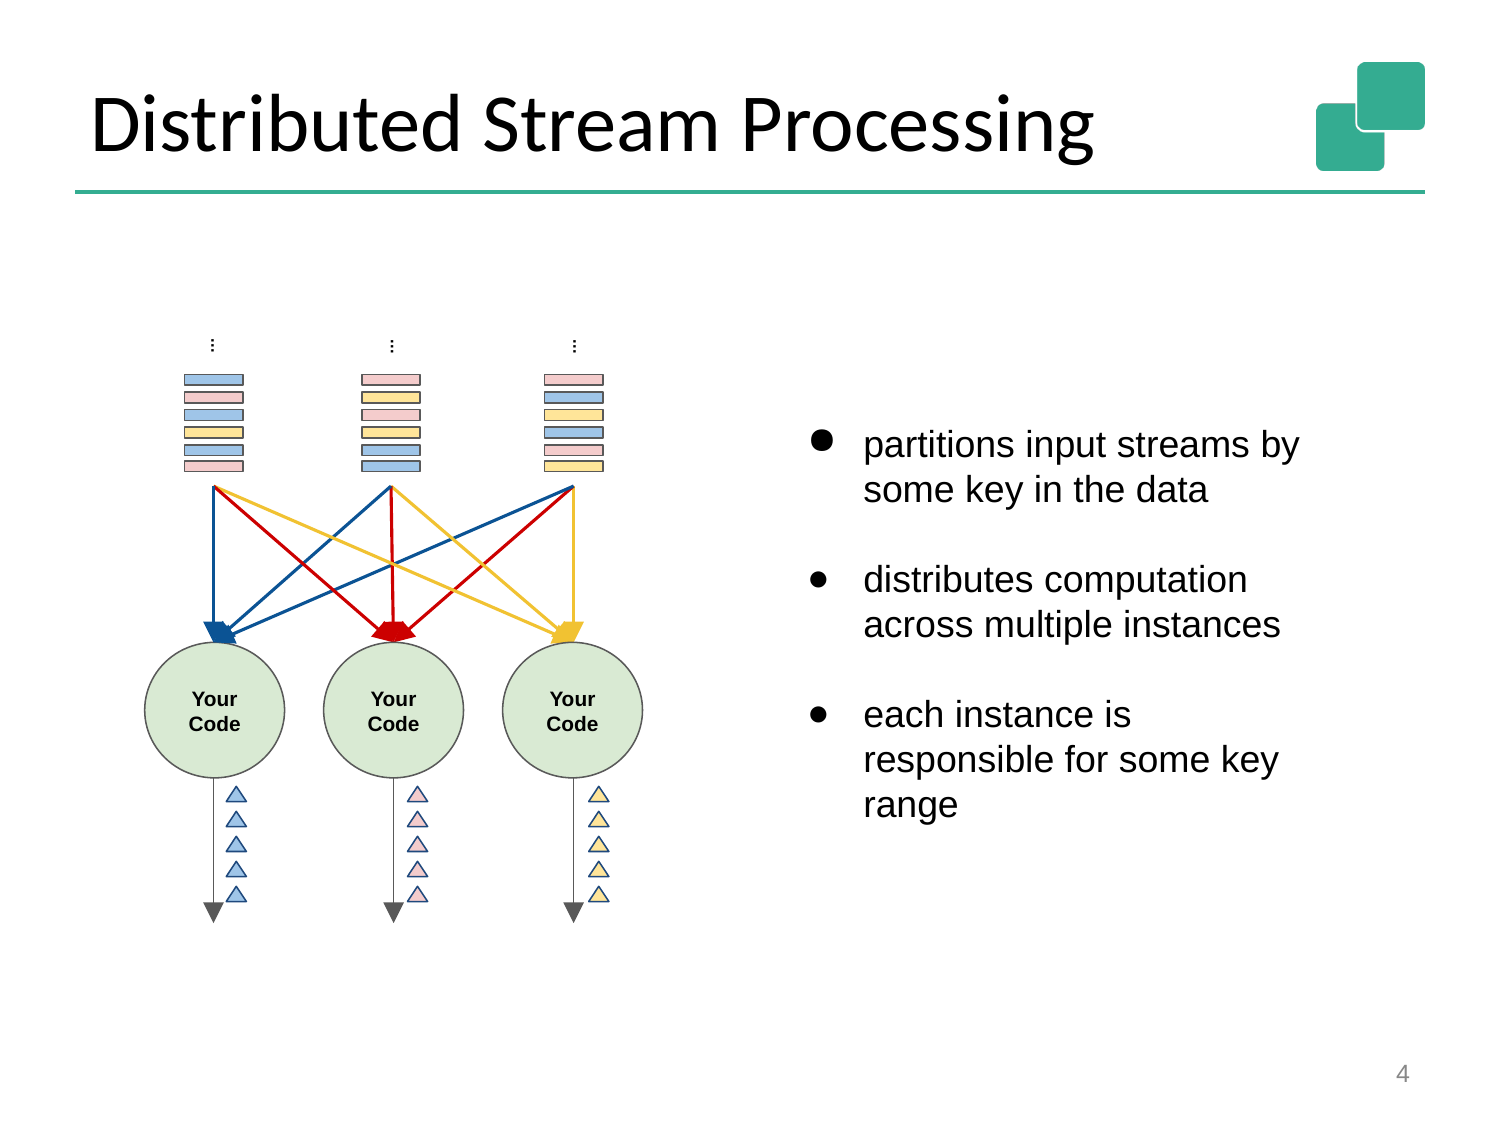

# Distributed Stream Processing
...
...
...

partitions input streams by some key in the data

distributes computation across multiple instances

each instance is responsible for some key range

Your
Code
Your
Code
Your
Code

4